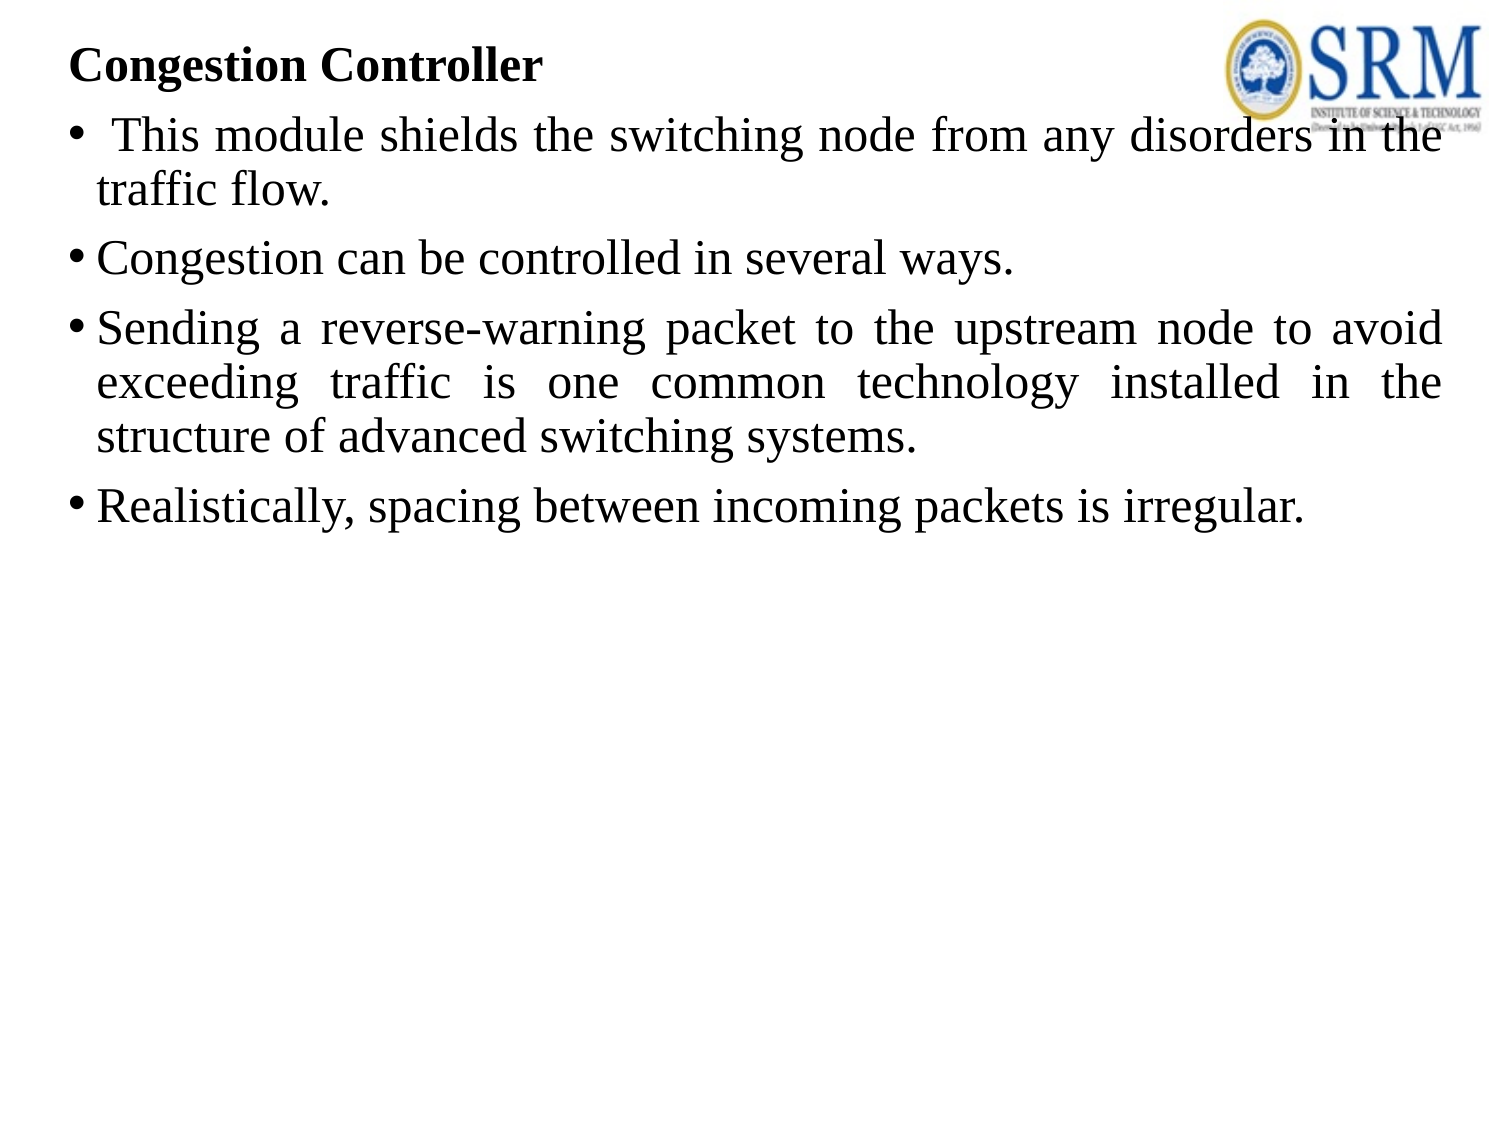

Congestion Controller
 This module shields the switching node from any disorders in the traffic flow.
Congestion can be controlled in several ways.
Sending a reverse-warning packet to the upstream node to avoid exceeding traffic is one common technology installed in the structure of advanced switching systems.
Realistically, spacing between incoming packets is irregular.